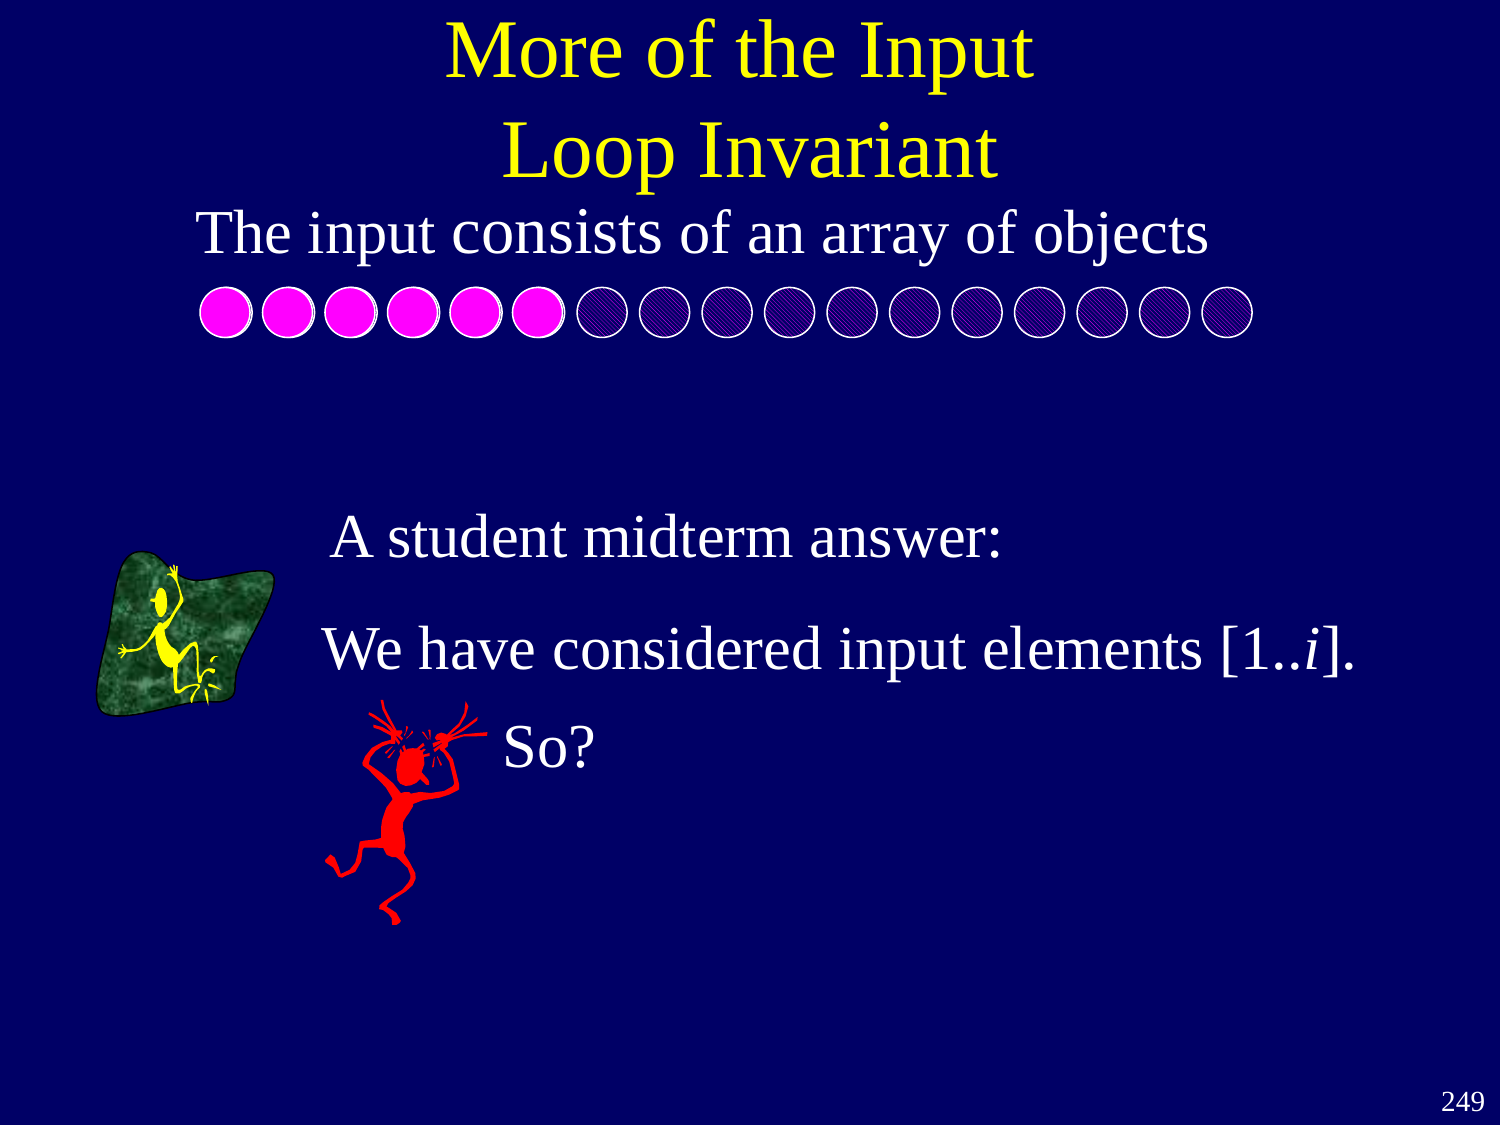

# More of the Input Loop Invariant
The input consists of an array of objects

A student midterm answer:

We have considered input elements [1..i].
So?